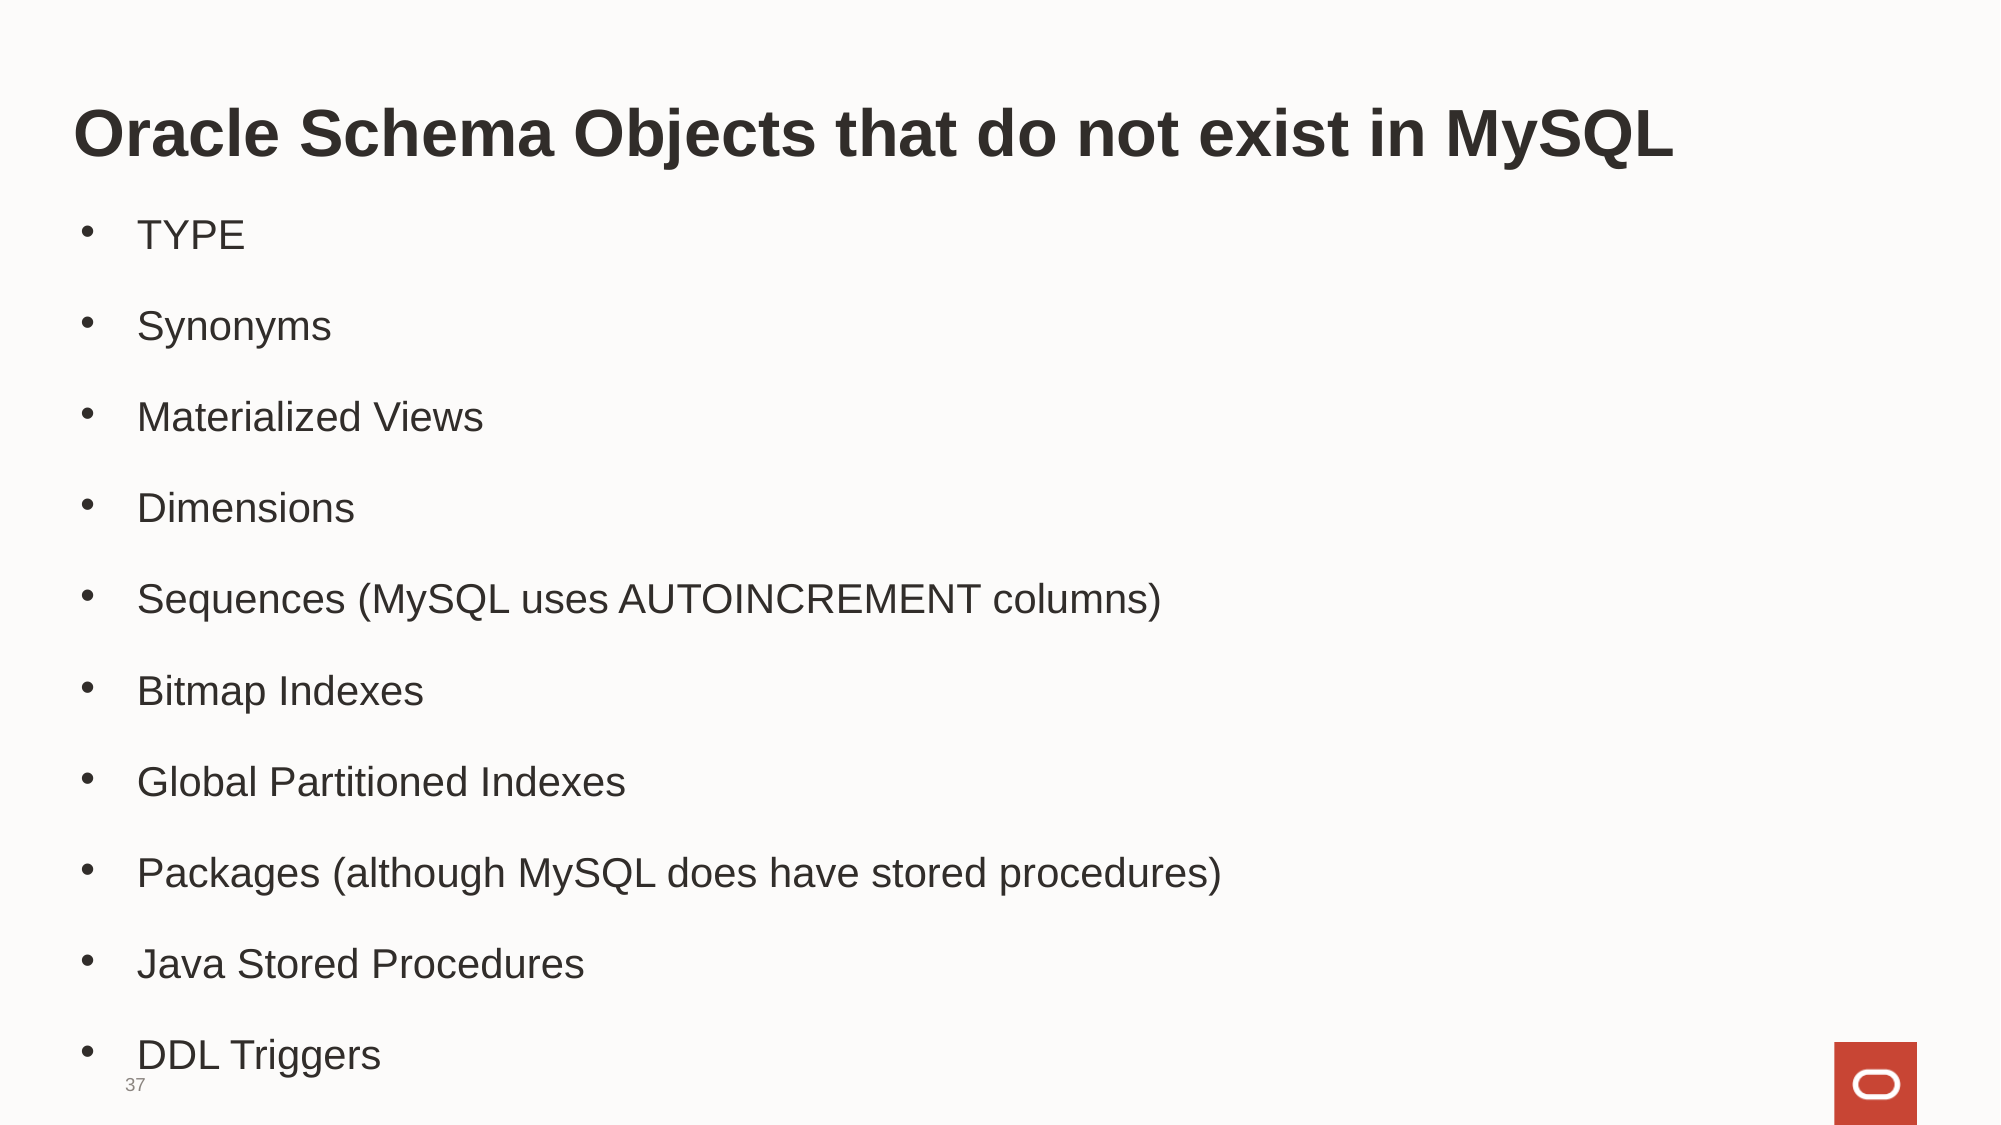

# Oracle Schema Objects that do not exist in MySQL
TYPE

Synonyms

Materialized Views

Dimensions

Sequences (MySQL uses AUTOINCREMENT columns)

Bitmap Indexes

Global Partitioned Indexes

Packages (although MySQL does have stored procedures)

Java Stored Procedures

DDL Triggers

37